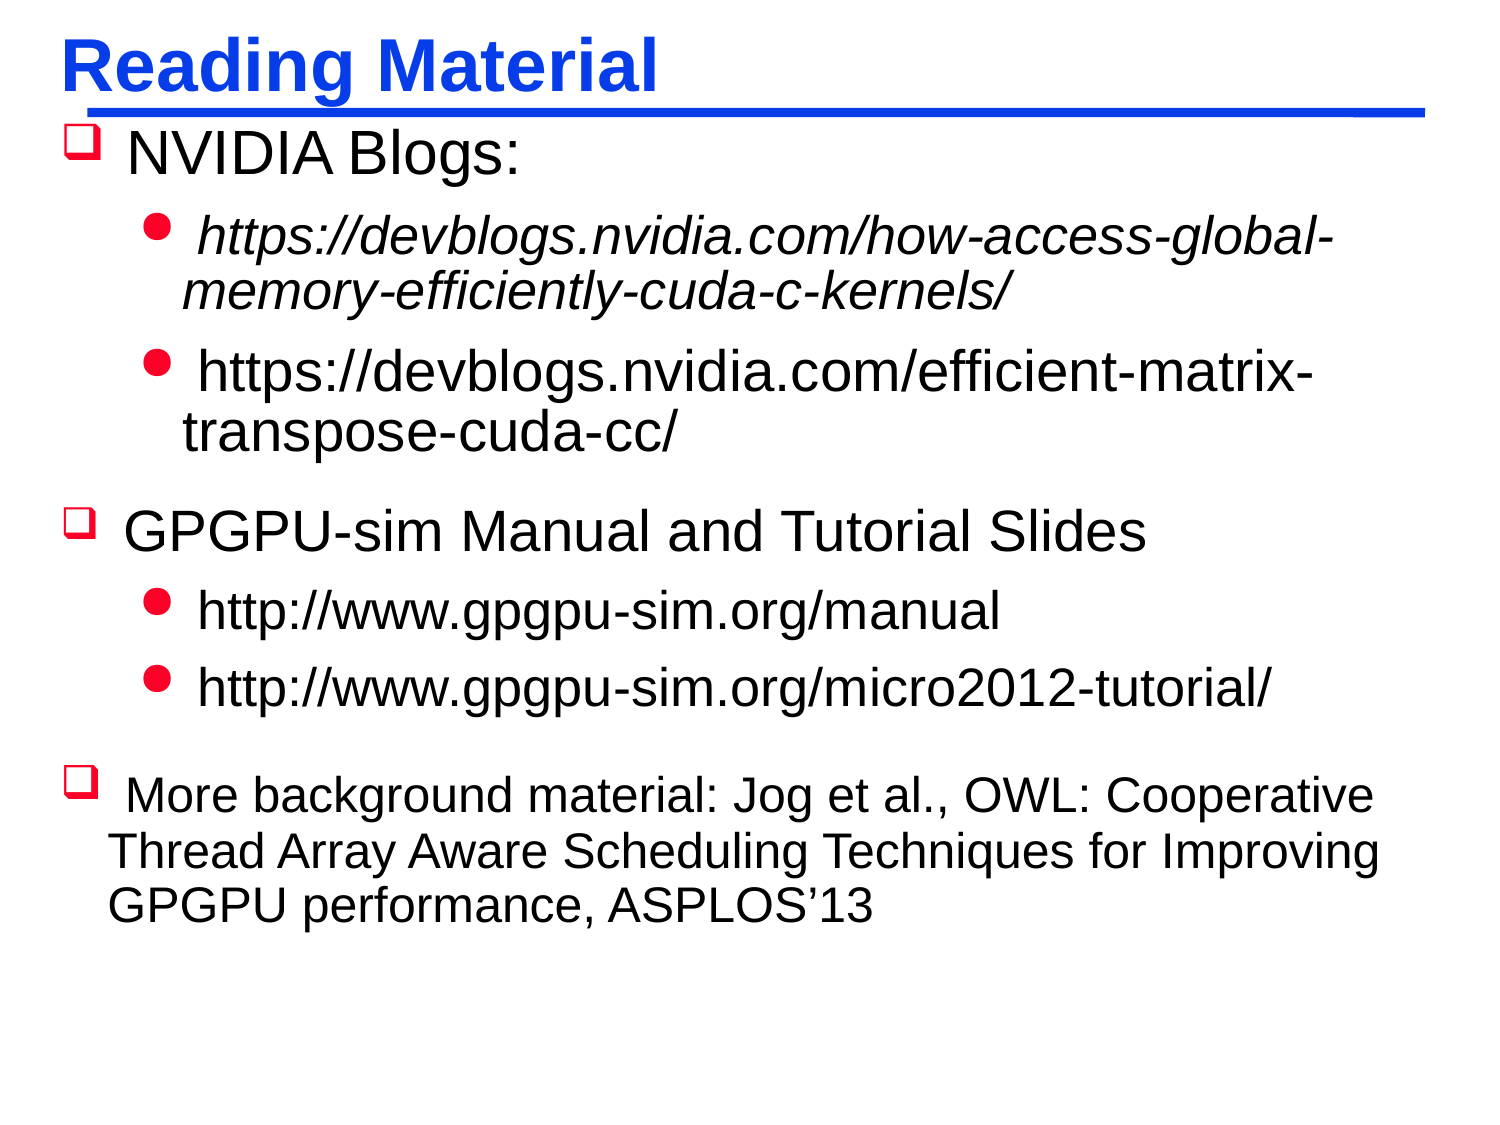

# Reading Material
 NVIDIA Blogs:
 https://devblogs.nvidia.com/how-access-global-memory-efficiently-cuda-c-kernels/
 https://devblogs.nvidia.com/efficient-matrix-transpose-cuda-cc/
 GPGPU-sim Manual and Tutorial Slides
 http://www.gpgpu-sim.org/manual
 http://www.gpgpu-sim.org/micro2012-tutorial/
 More background material: Jog et al., OWL: Cooperative Thread Array Aware Scheduling Techniques for Improving GPGPU performance, ASPLOS’13